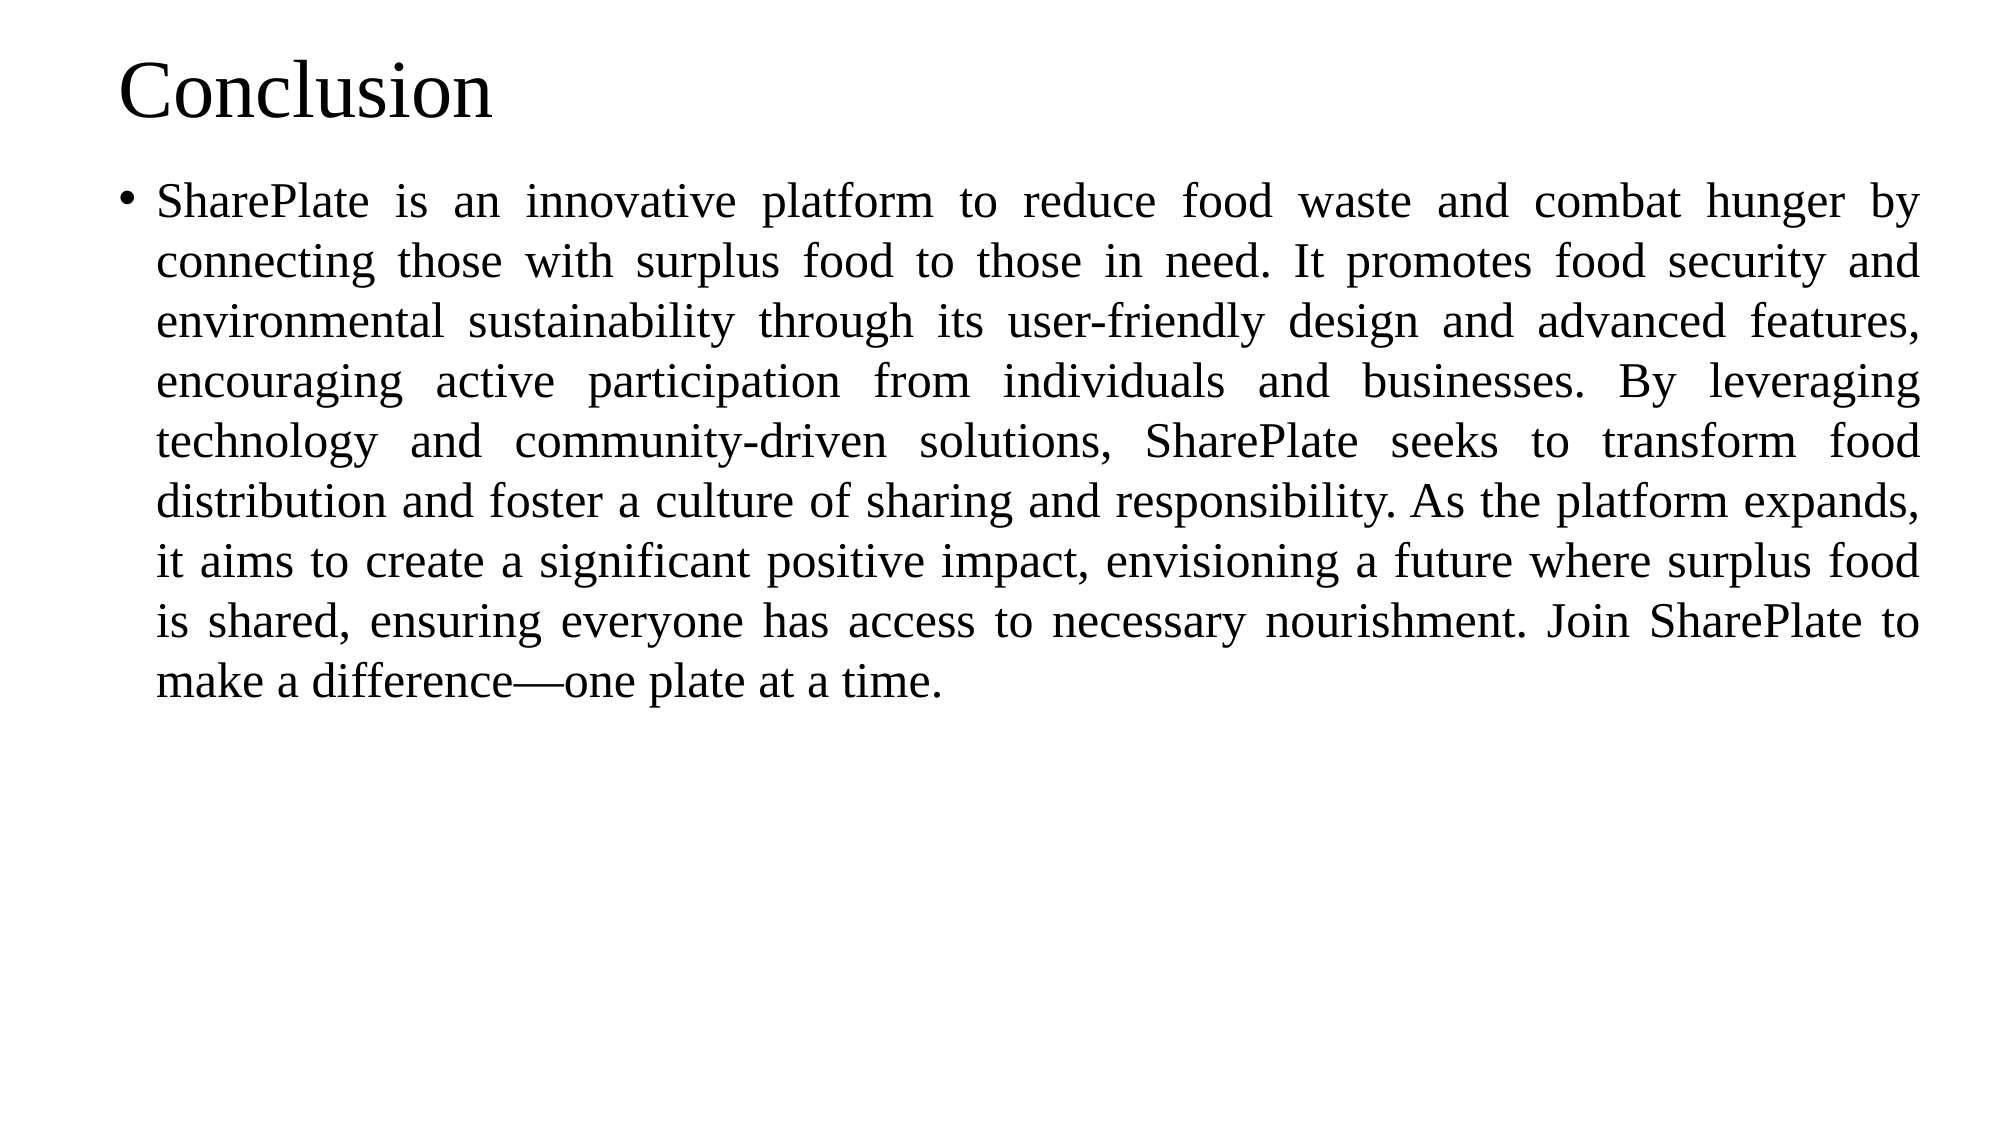

# Conclusion
SharePlate is an innovative platform to reduce food waste and combat hunger by connecting those with surplus food to those in need. It promotes food security and environmental sustainability through its user-friendly design and advanced features, encouraging active participation from individuals and businesses. By leveraging technology and community-driven solutions, SharePlate seeks to transform food distribution and foster a culture of sharing and responsibility. As the platform expands, it aims to create a significant positive impact, envisioning a future where surplus food is shared, ensuring everyone has access to necessary nourishment. Join SharePlate to make a difference—one plate at a time.